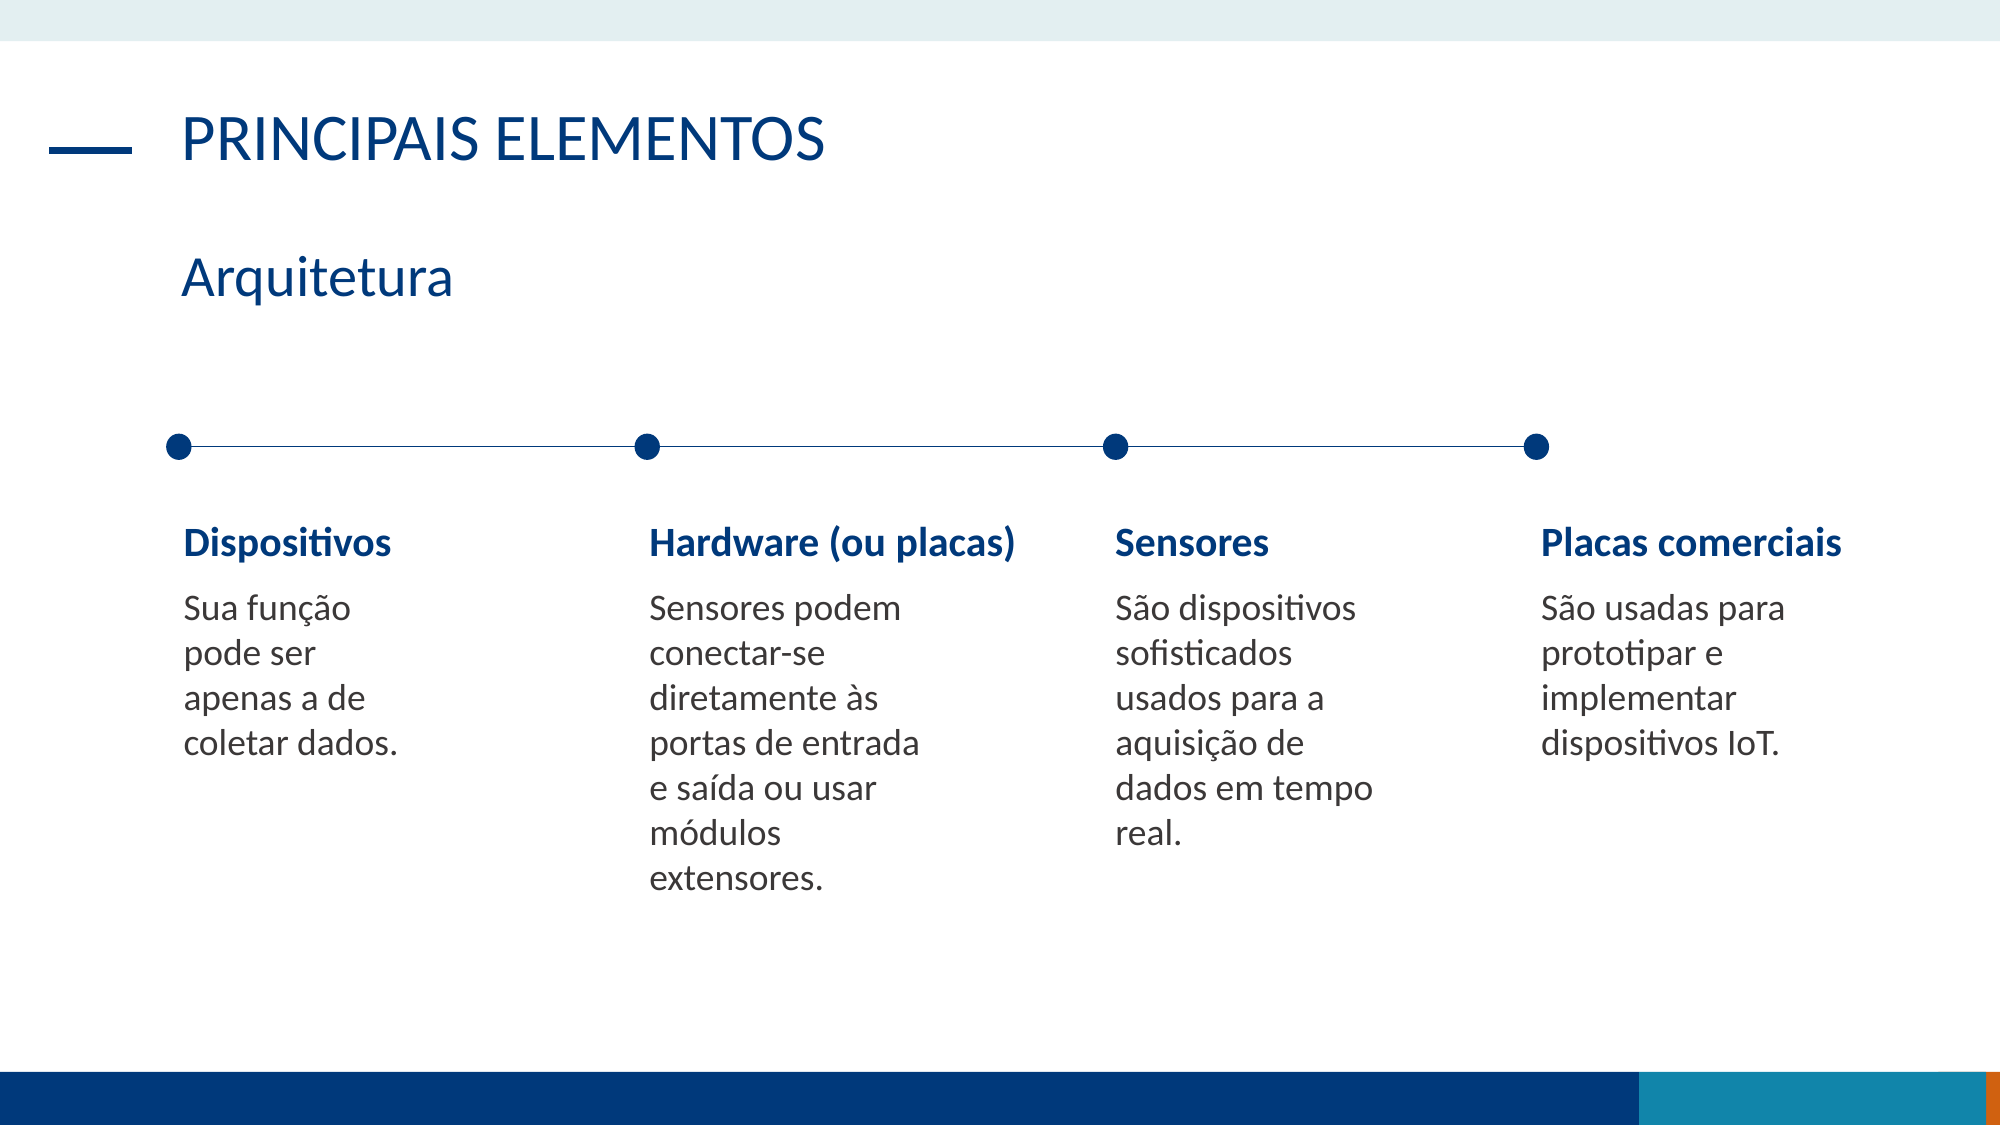

PRINCIPAIS ELEMENTOS
Arquitetura

Dispositivos
Sua função pode ser apenas a de coletar dados.
Hardware (ou placas)
Sensores
Sensores podem conectar-se diretamente às portas de entrada e saída ou usar módulos extensores.
São dispositivos sofisticados usados para a aquisição de dados em tempo real.

Placas comerciais
São usadas para prototipar e implementar dispositivos IoT.